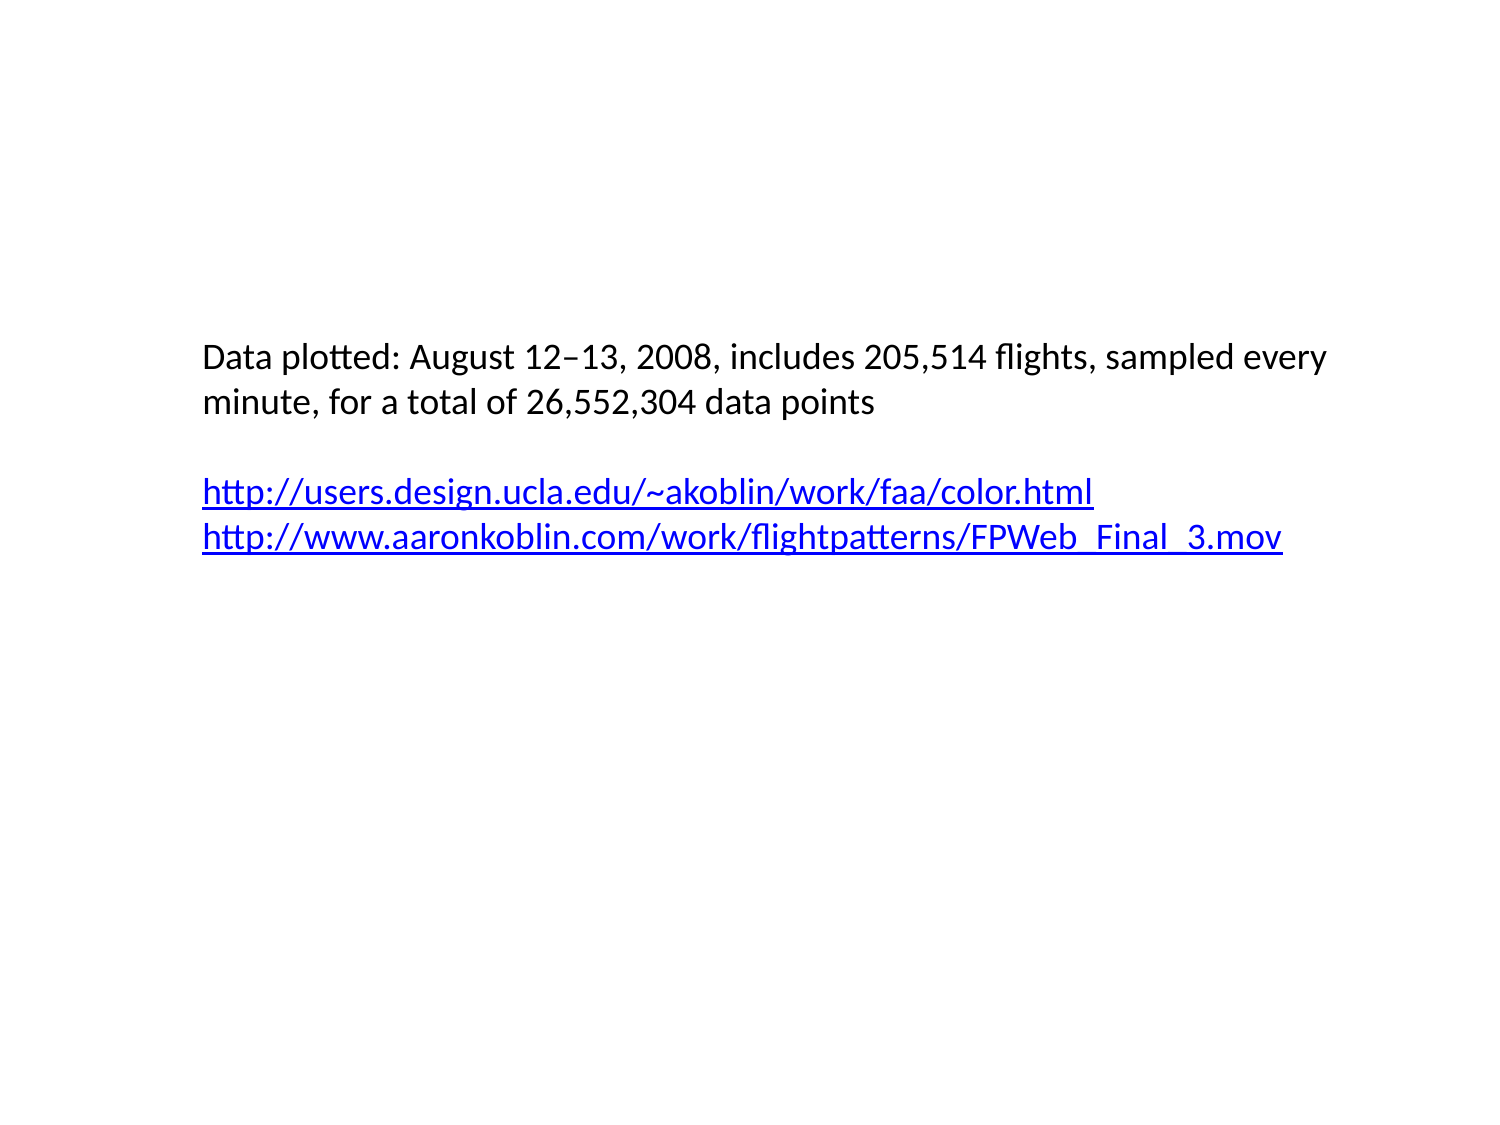

Data plotted: August 12–13, 2008, includes 205,514 flights, sampled every minute, for a total of 26,552,304 data points

http://users.design.ucla.edu/~akoblin/work/faa/color.html
http://www.aaronkoblin.com/work/flightpatterns/FPWeb_Final_3.mov